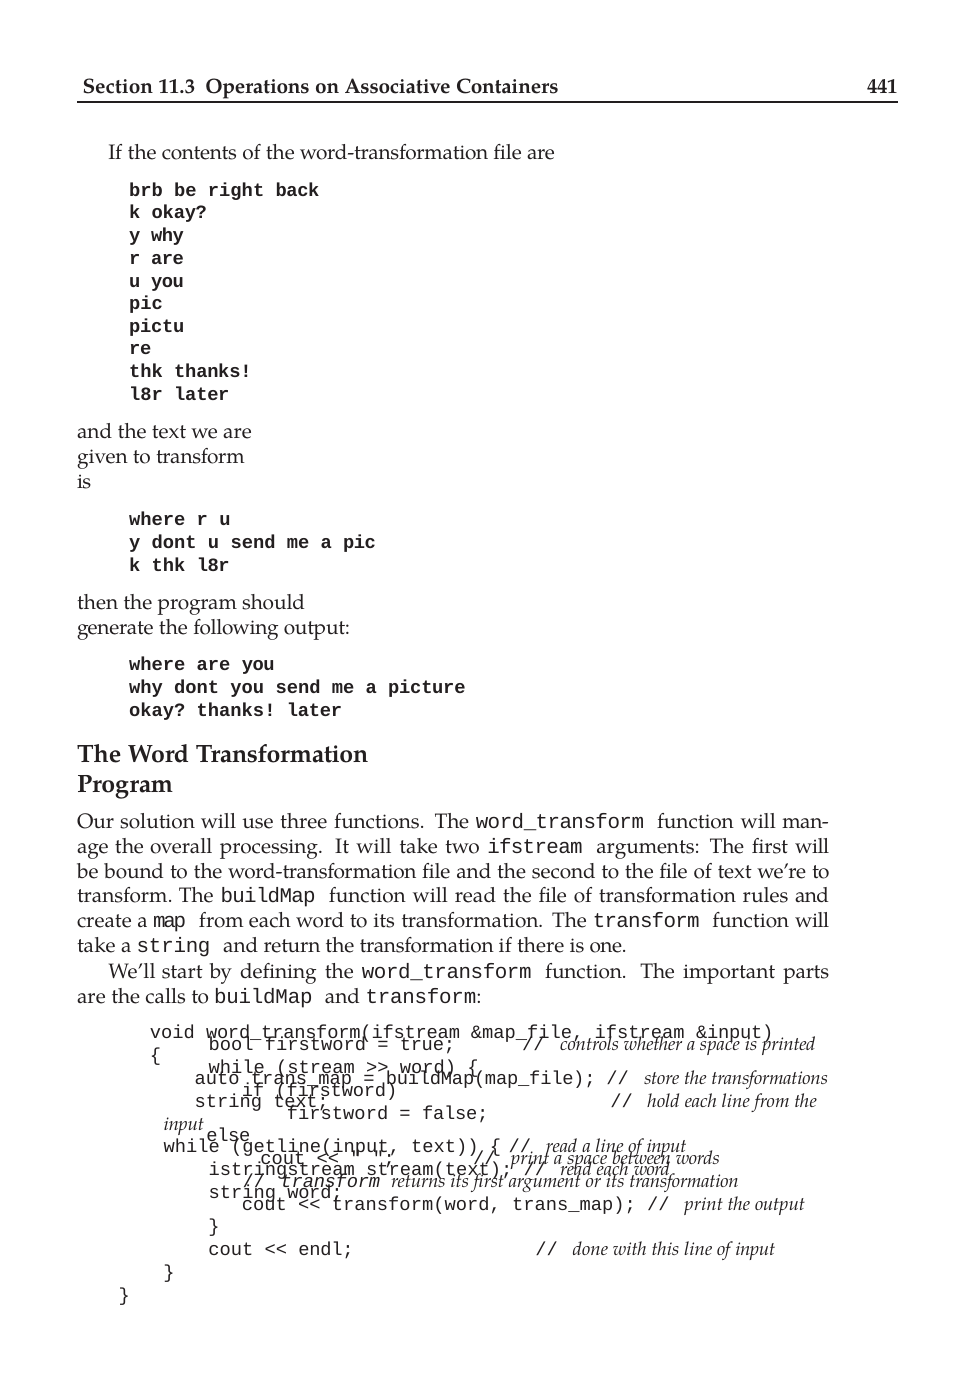

Section 11.3 Operations on Associative Containers
441

If the contents of the word-transformation file are
brb be right back k okay?
y why
r are u you
pic picture
thk thanks! l8r later
and the text we are given to transform is
where r u
y dont u send me a pic k thk l8r
then the program should generate the following output:
where are you
why dont you send me a picture okay? thanks! later

The Word Transformation Program
Our solution will use three functions. The word_transform function will man- age the overall processing. It will take two ifstream arguments: The first will be bound to the word-transformation file and the second to the file of text we’re to transform. The buildMap function will read the file of transformation rules and create a map from each word to its transformation. The transform function will take a string and return the transformation if there is one.
We’ll start by defining the word_transform function. The important parts are the calls to buildMap and transform:
void word_transform(ifstream &map_file, ifstream &input)
{
auto trans_map = buildMap(map_file); // store the transformations
string text;	// hold each line from the input
while (getline(input, text)) {	// read a line of input istringstream stream(text); // read each word string word;
bool firstword = true; while (stream >> word) {
if (firstword) firstword = false;
else
// controls whether a space is printed
cout << " ";	// print a space between words
// transform returns its first argument or its transformation
cout << transform(word, trans_map); // print the output
}
cout << endl;	// done with this line of input
}
}